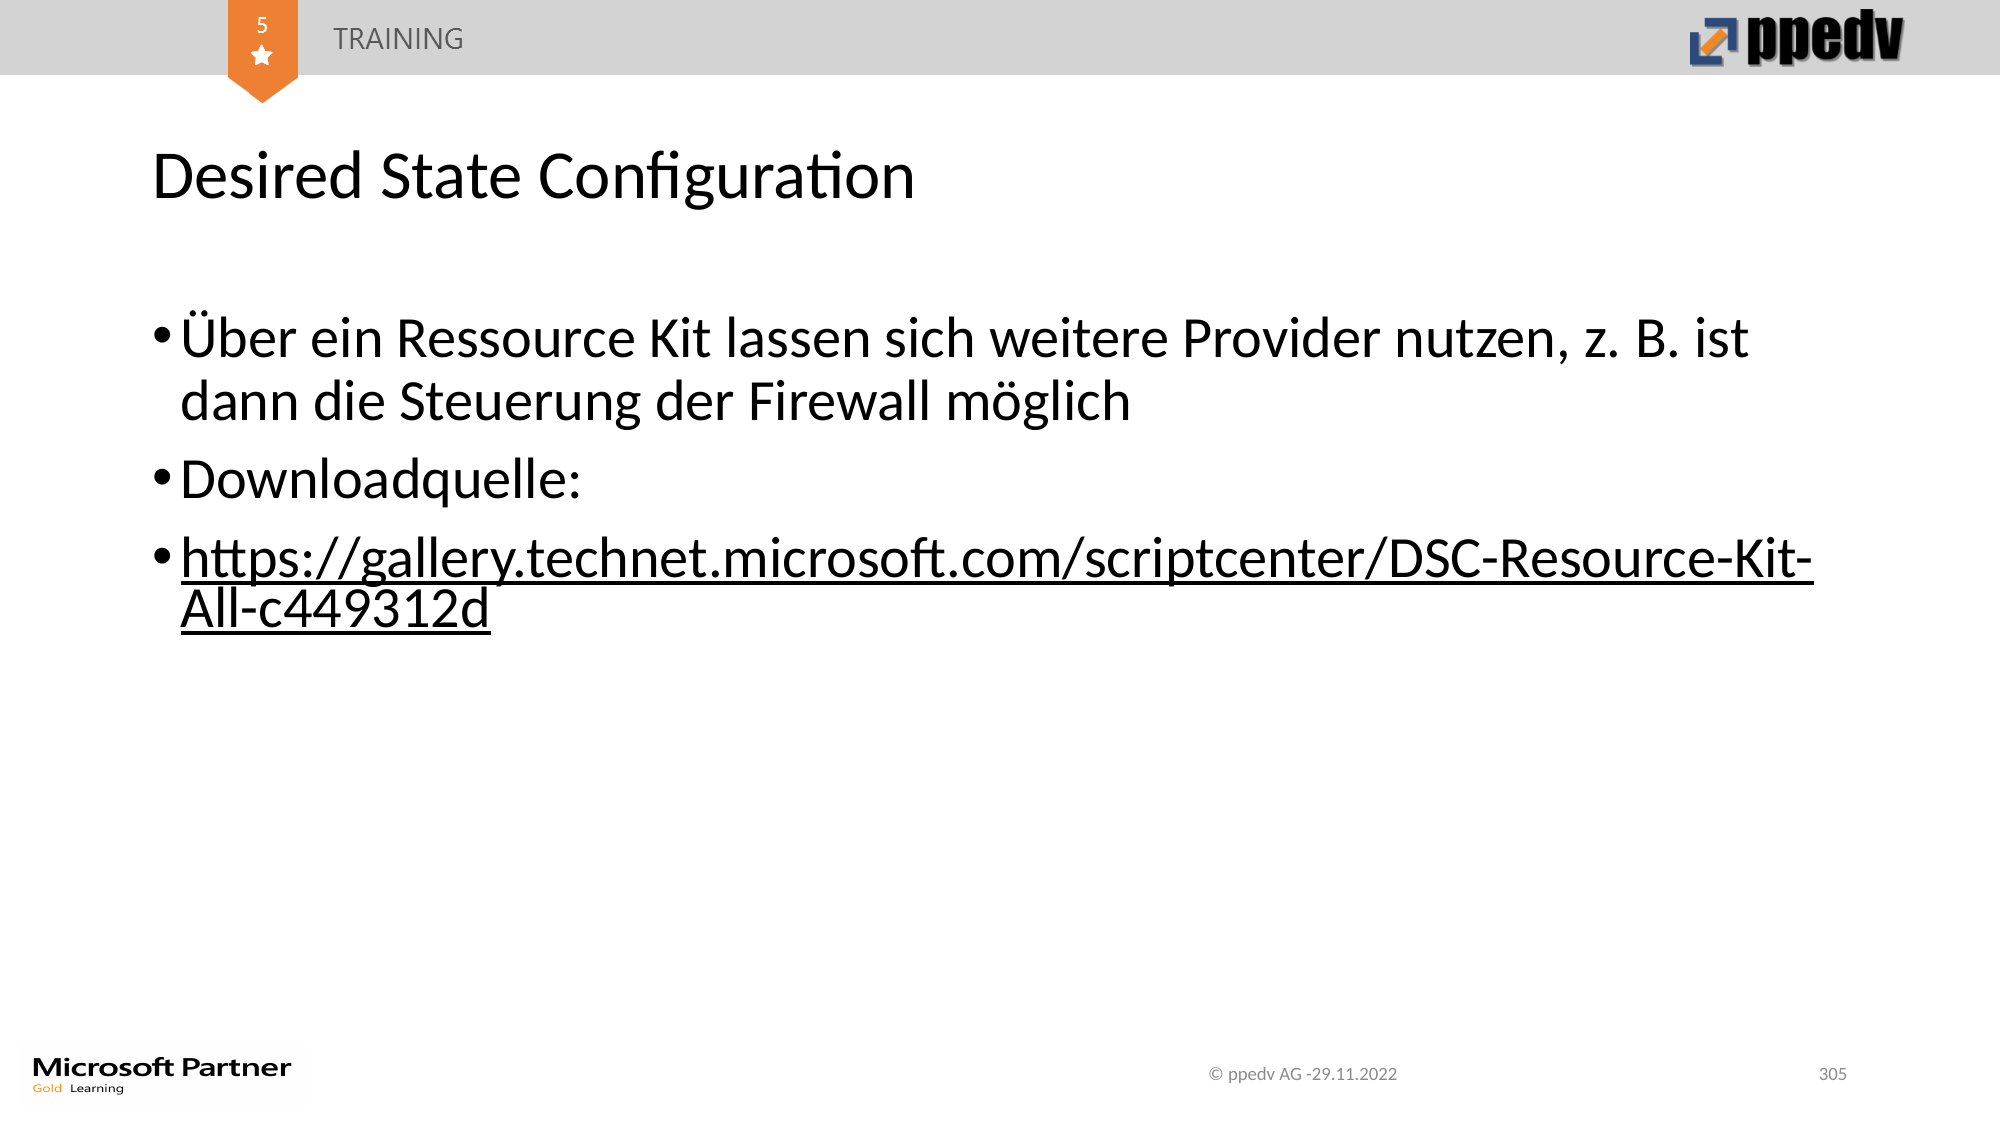

# Desired State Configuration
Über ein Ressource Kit lassen sich weitere Provider nutzen, z. B. ist dann die Steuerung der Firewall möglich
Downloadquelle:
https://gallery.technet.microsoft.com/scriptcenter/DSC-Resource-Kit-All-c449312d
© ppedv AG -29.11.2022
305